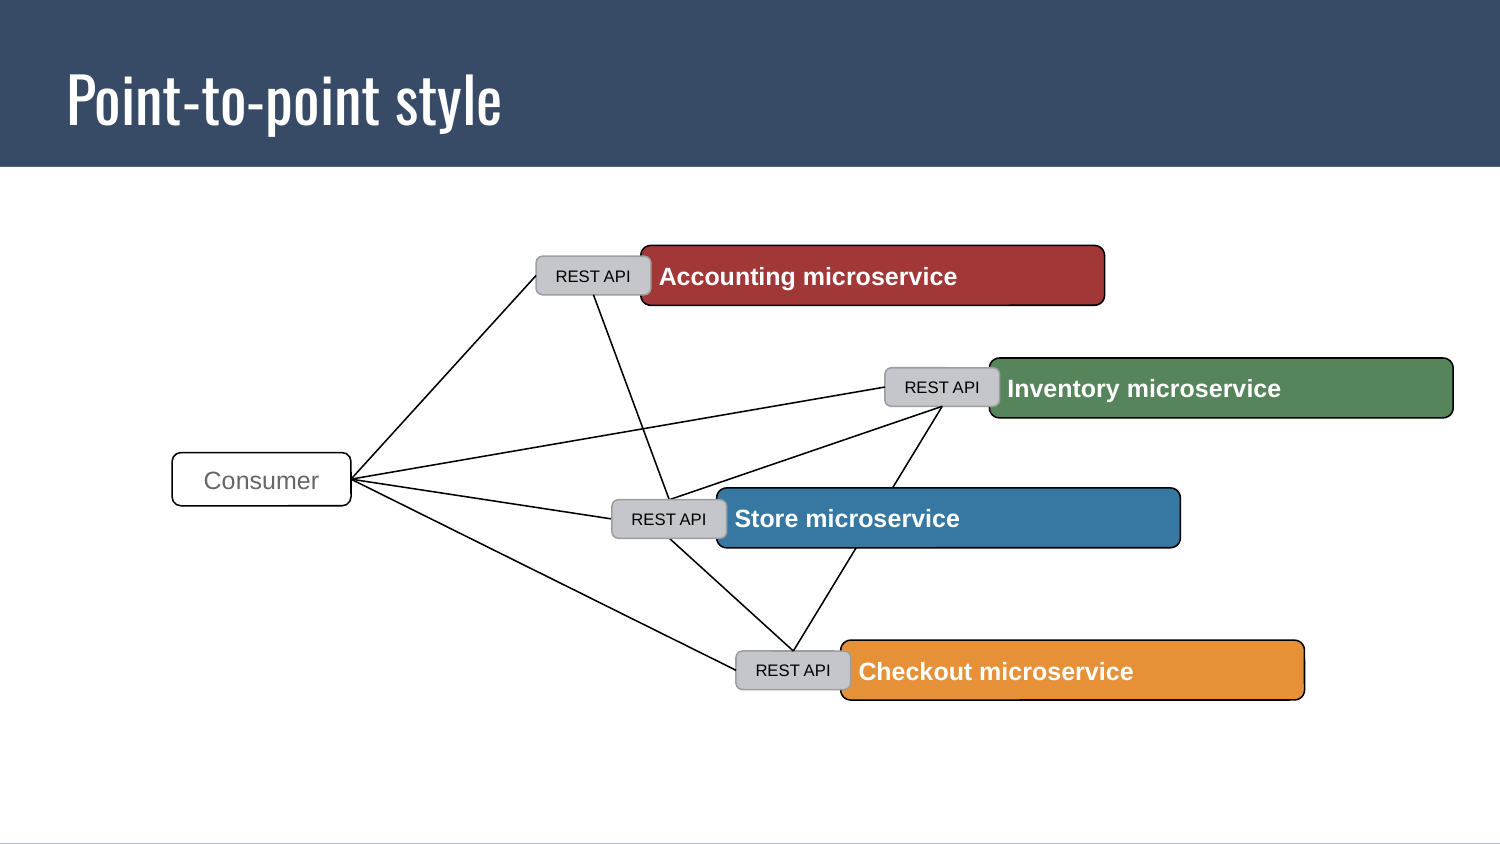

# Point-to-point style

Accounting microservice
REST API
Inventory microservice
REST API
Consumer
Store microservice
REST API
Checkout microservice
REST API